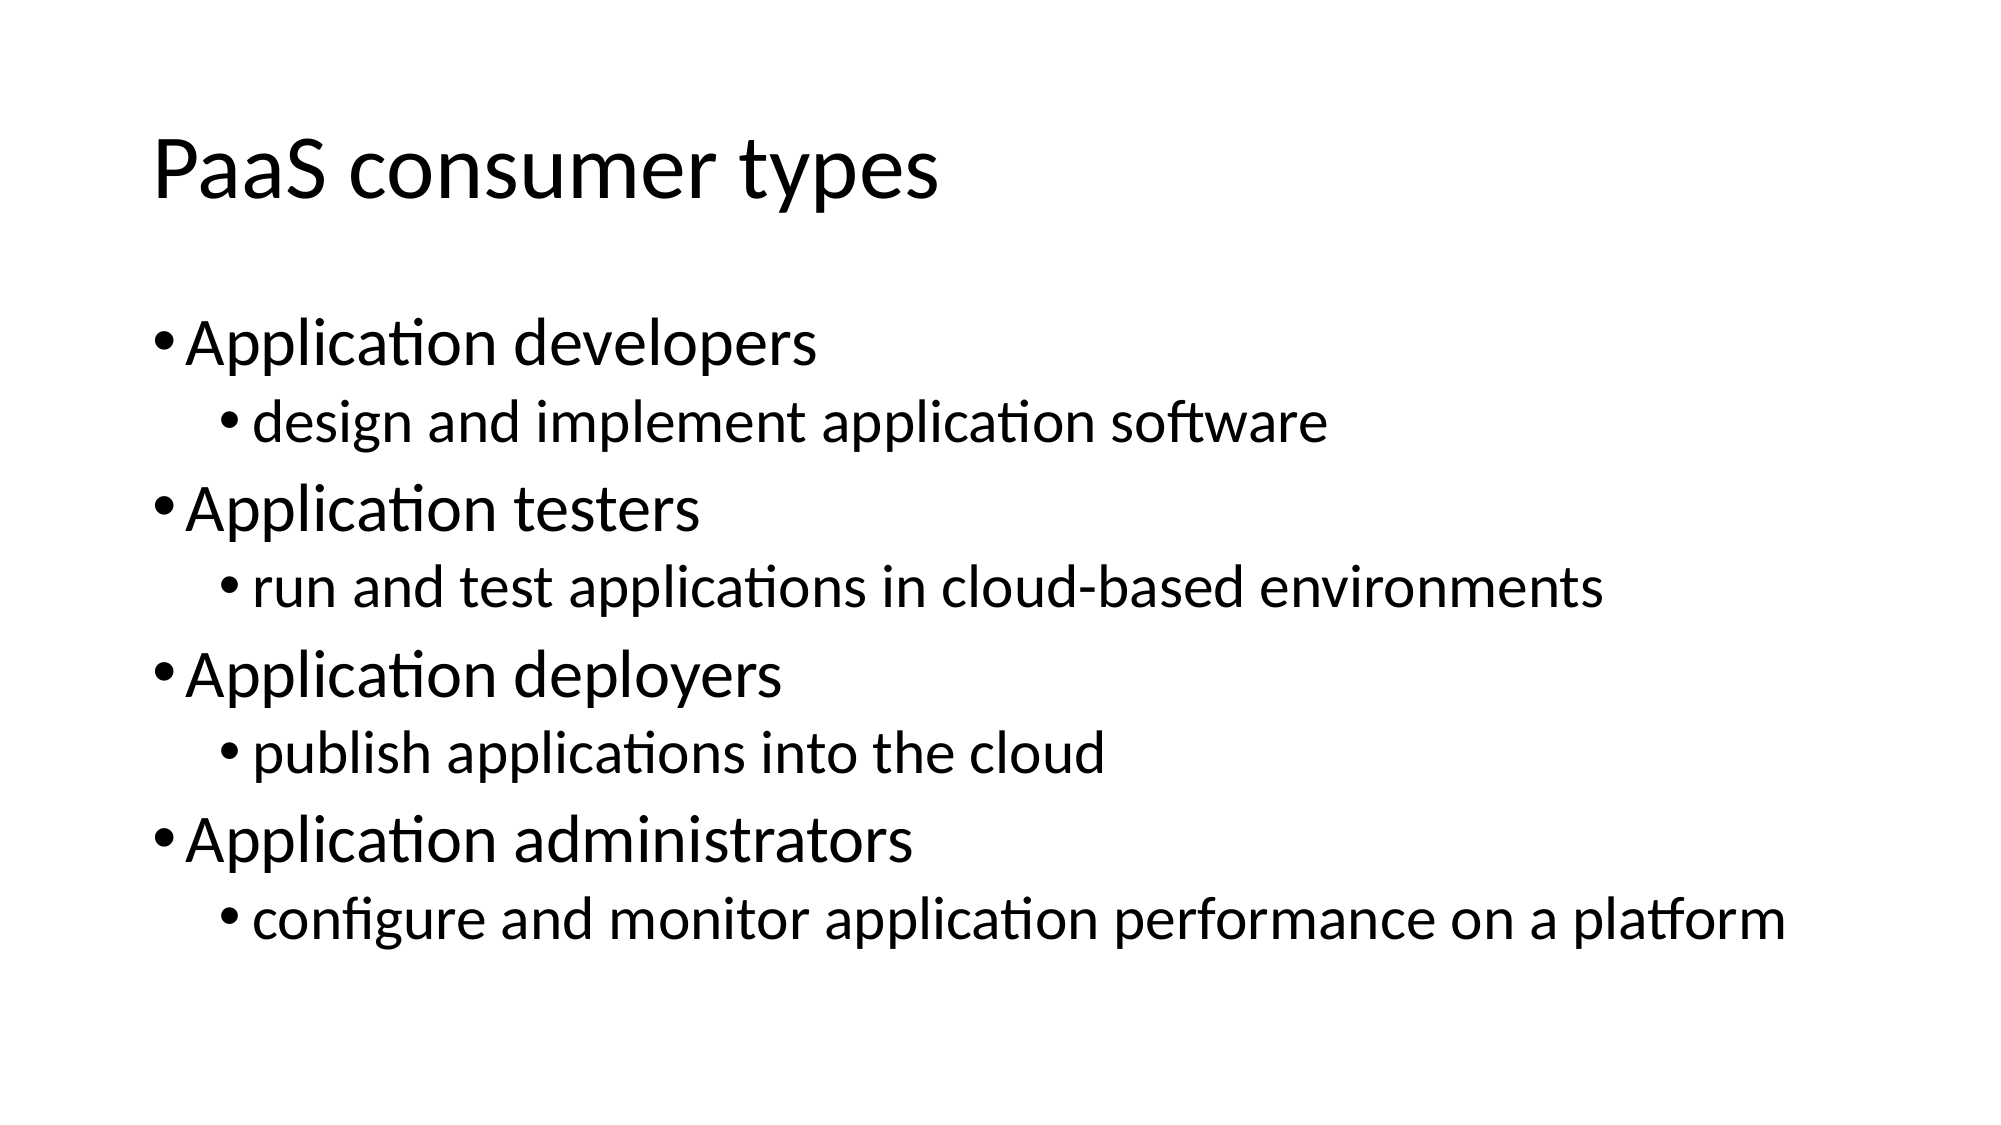

# PaaS consumer types
Application developers
design and implement application software
Application testers
run and test applications in cloud-based environments
Application deployers
publish applications into the cloud
Application administrators
configure and monitor application performance on a platform